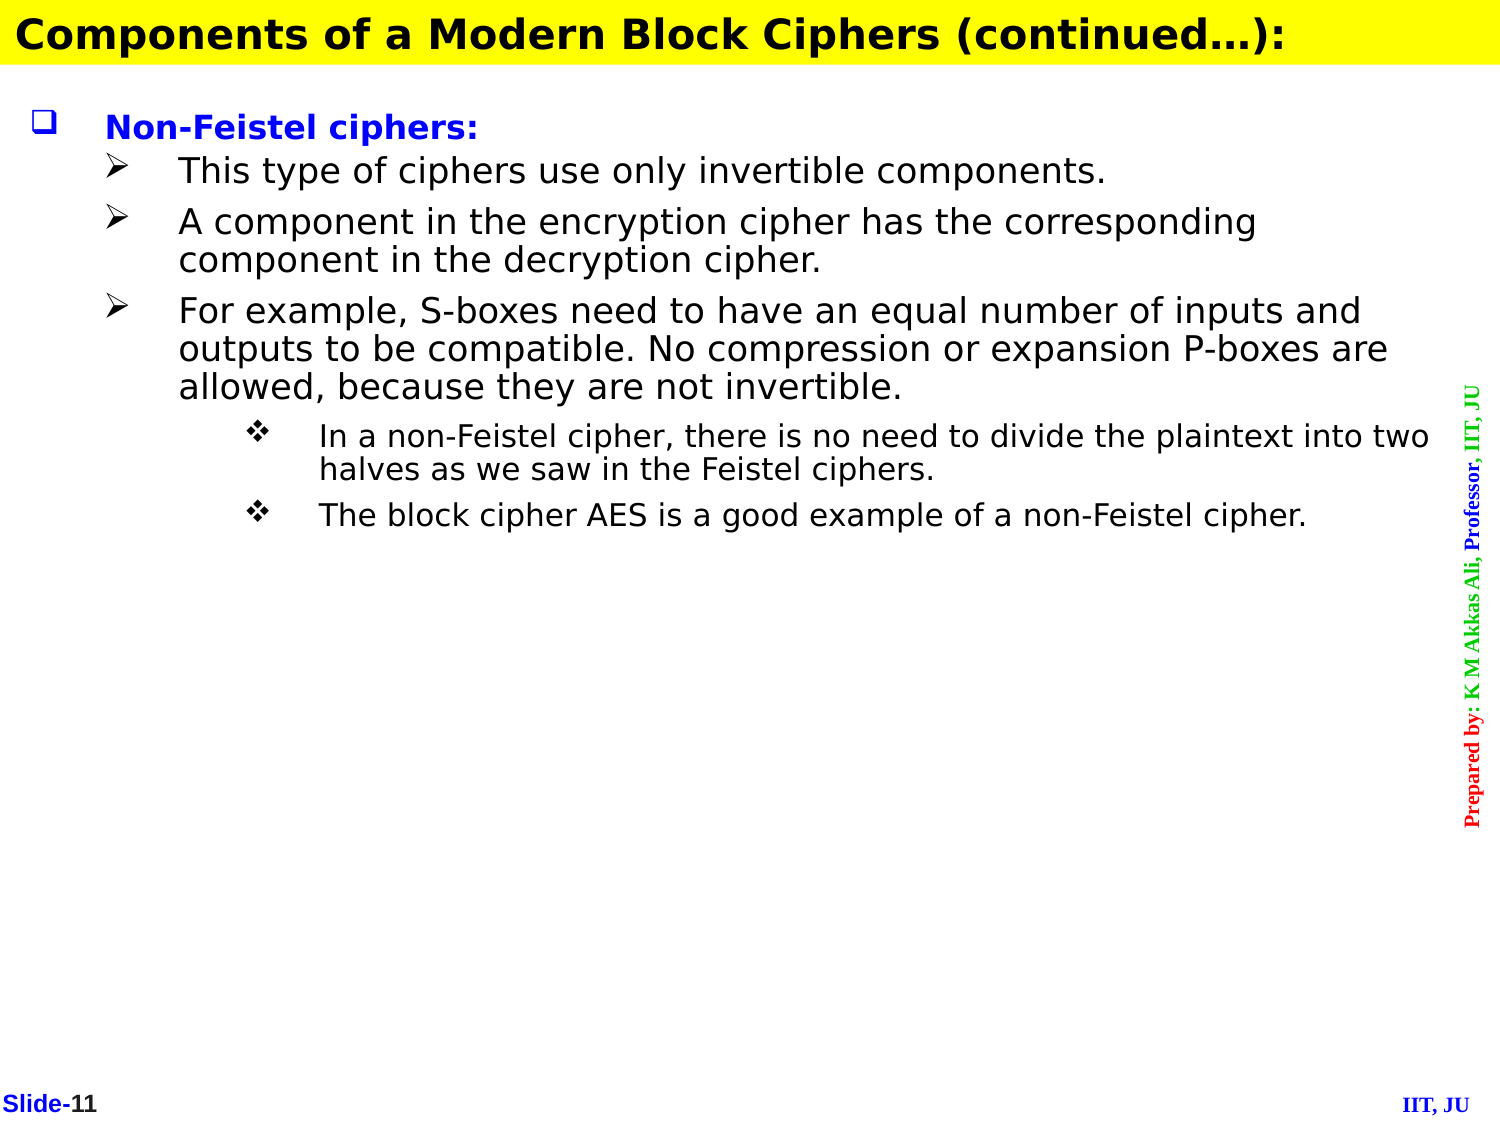

Components of a Modern Block Ciphers (continued…):

Non-Feistel ciphers:
This type of ciphers use only invertible components.
A component in the encryption cipher has the corresponding component in the decryption cipher.
For example, S-boxes need to have an equal number of inputs and outputs to be compatible. No compression or expansion P-boxes are allowed, because they are not invertible.
In a non-Feistel cipher, there is no need to divide the plaintext into two halves as we saw in the Feistel ciphers.
The block cipher AES is a good example of a non-Feistel cipher.
Slide-11